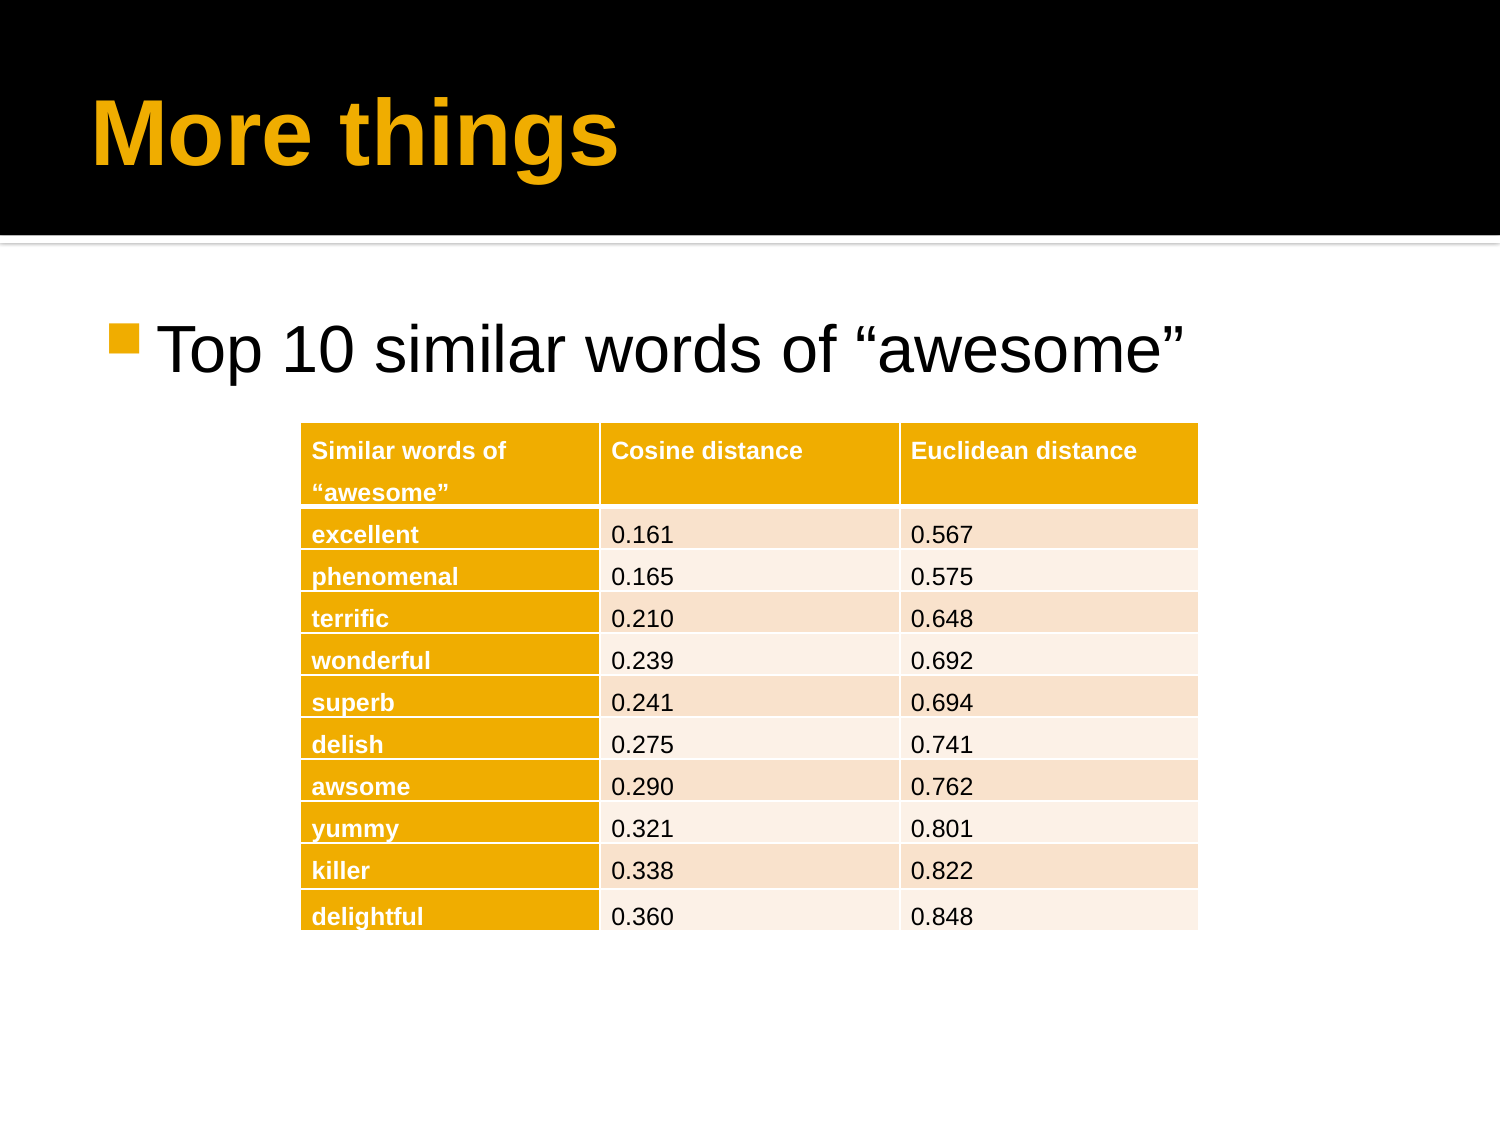

# More things
Top 10 similar words of “awesome”

| Similar words of “awesome” | Cosine distance | Euclidean distance |
| --- | --- | --- |
| excellent | 0.161 | 0.567 |
| phenomenal | 0.165 | 0.575 |
| terrific | 0.210 | 0.648 |
| wonderful | 0.239 | 0.692 |
| superb | 0.241 | 0.694 |
| delish | 0.275 | 0.741 |
| awsome | 0.290 | 0.762 |
| yummy | 0.321 | 0.801 |
| killer | 0.338 | 0.822 |
| delightful | 0.360 | 0.848 |